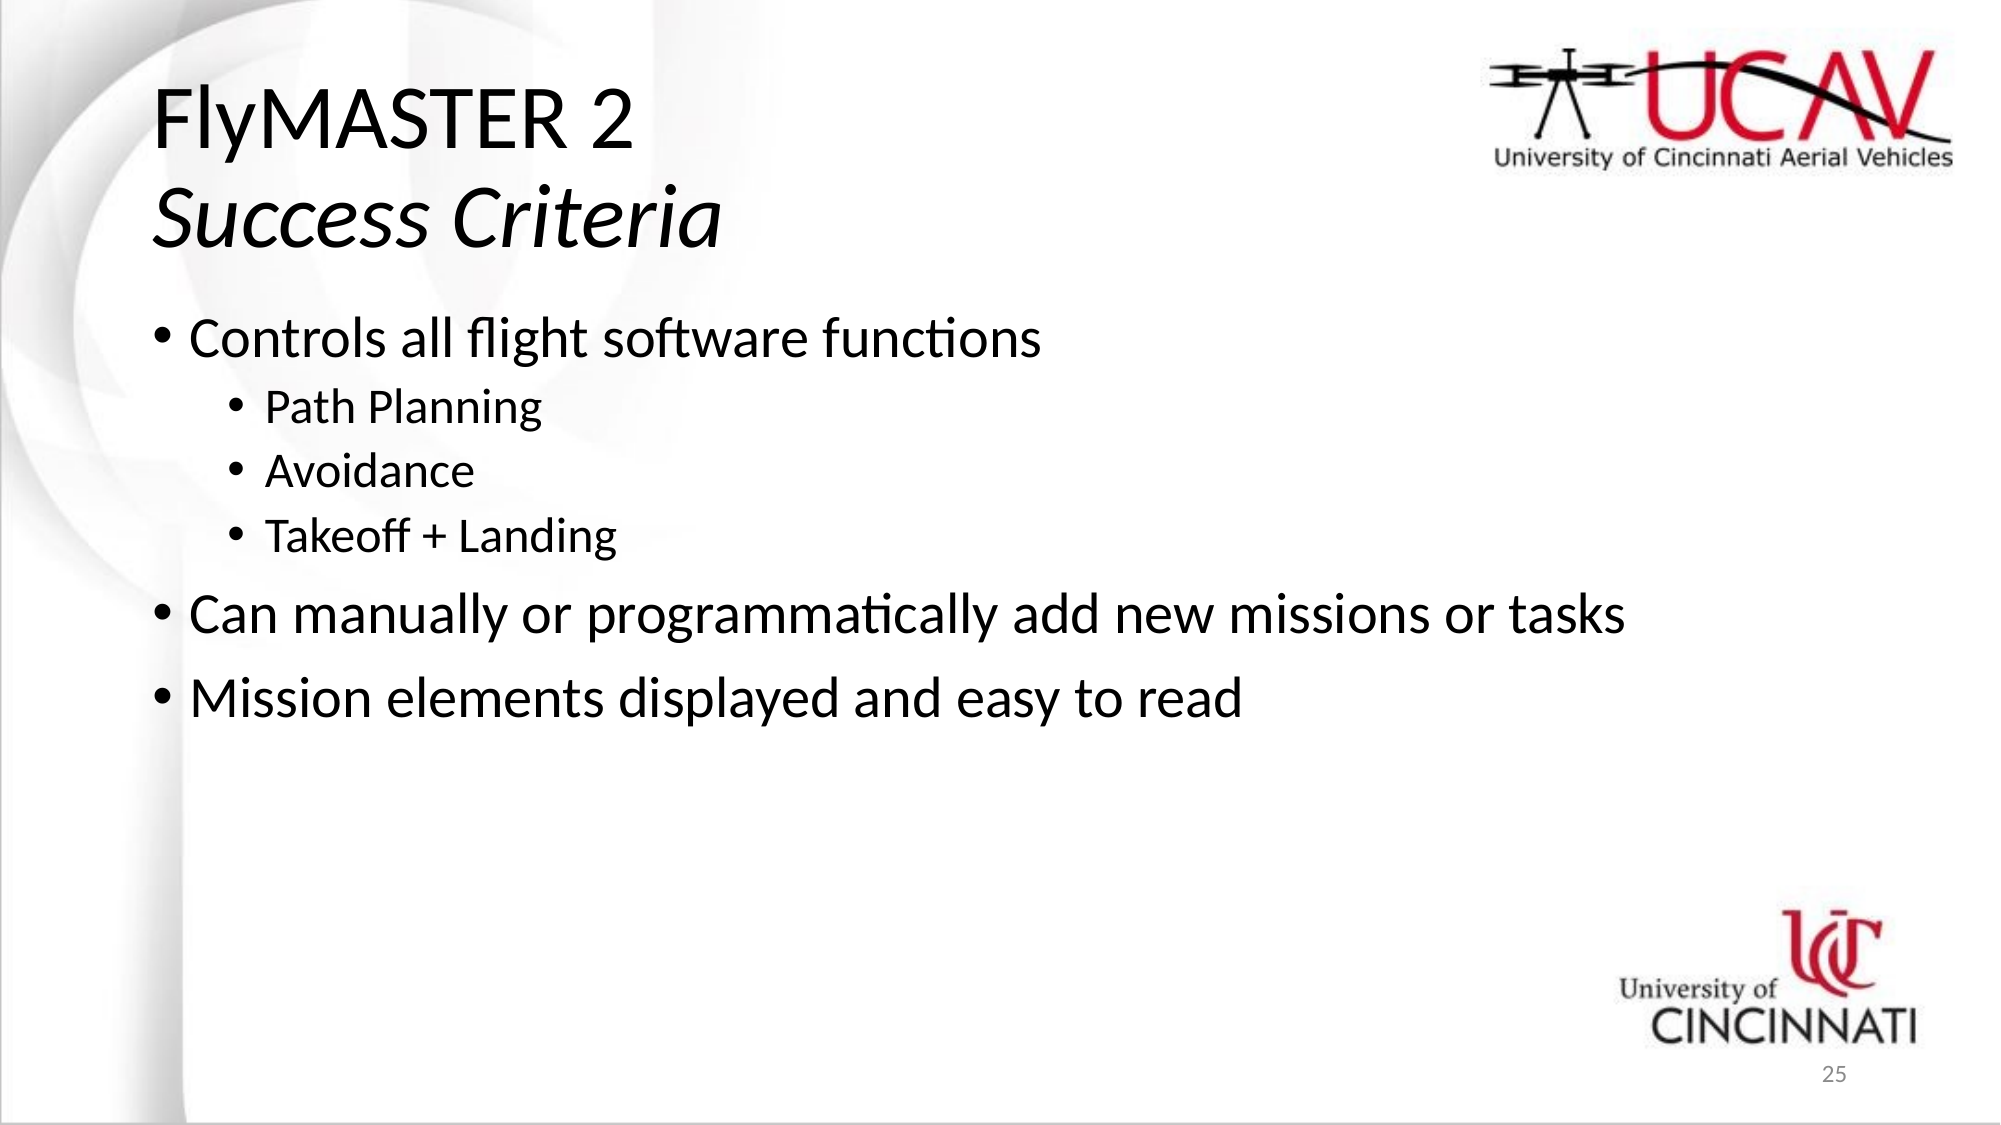

# FlyMASTER 2 Success Criteria
Controls all flight software functions
Path Planning
Avoidance
Takeoff + Landing
Can manually or programmatically add new missions or tasks
Mission elements displayed and easy to read
25